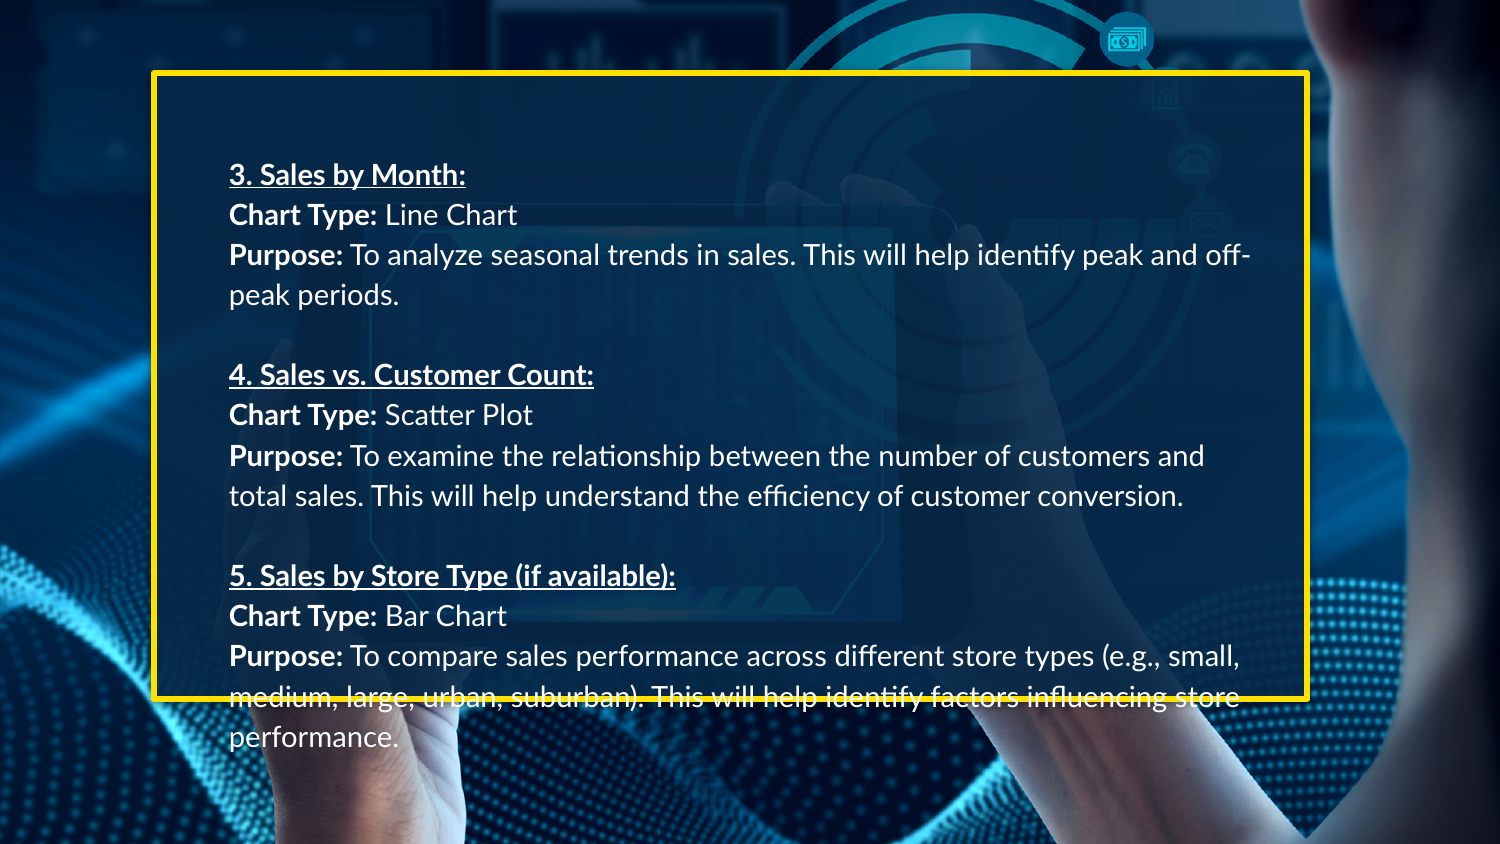

3. Sales by Month:
Chart Type: Line Chart
Purpose: To analyze seasonal trends in sales. This will help identify peak and off-peak periods.
4. Sales vs. Customer Count:
Chart Type: Scatter Plot
Purpose: To examine the relationship between the number of customers and total sales. This will help understand the efficiency of customer conversion.
5. Sales by Store Type (if available):
Chart Type: Bar Chart
Purpose: To compare sales performance across different store types (e.g., small, medium, large, urban, suburban). This will help identify factors influencing store performance.